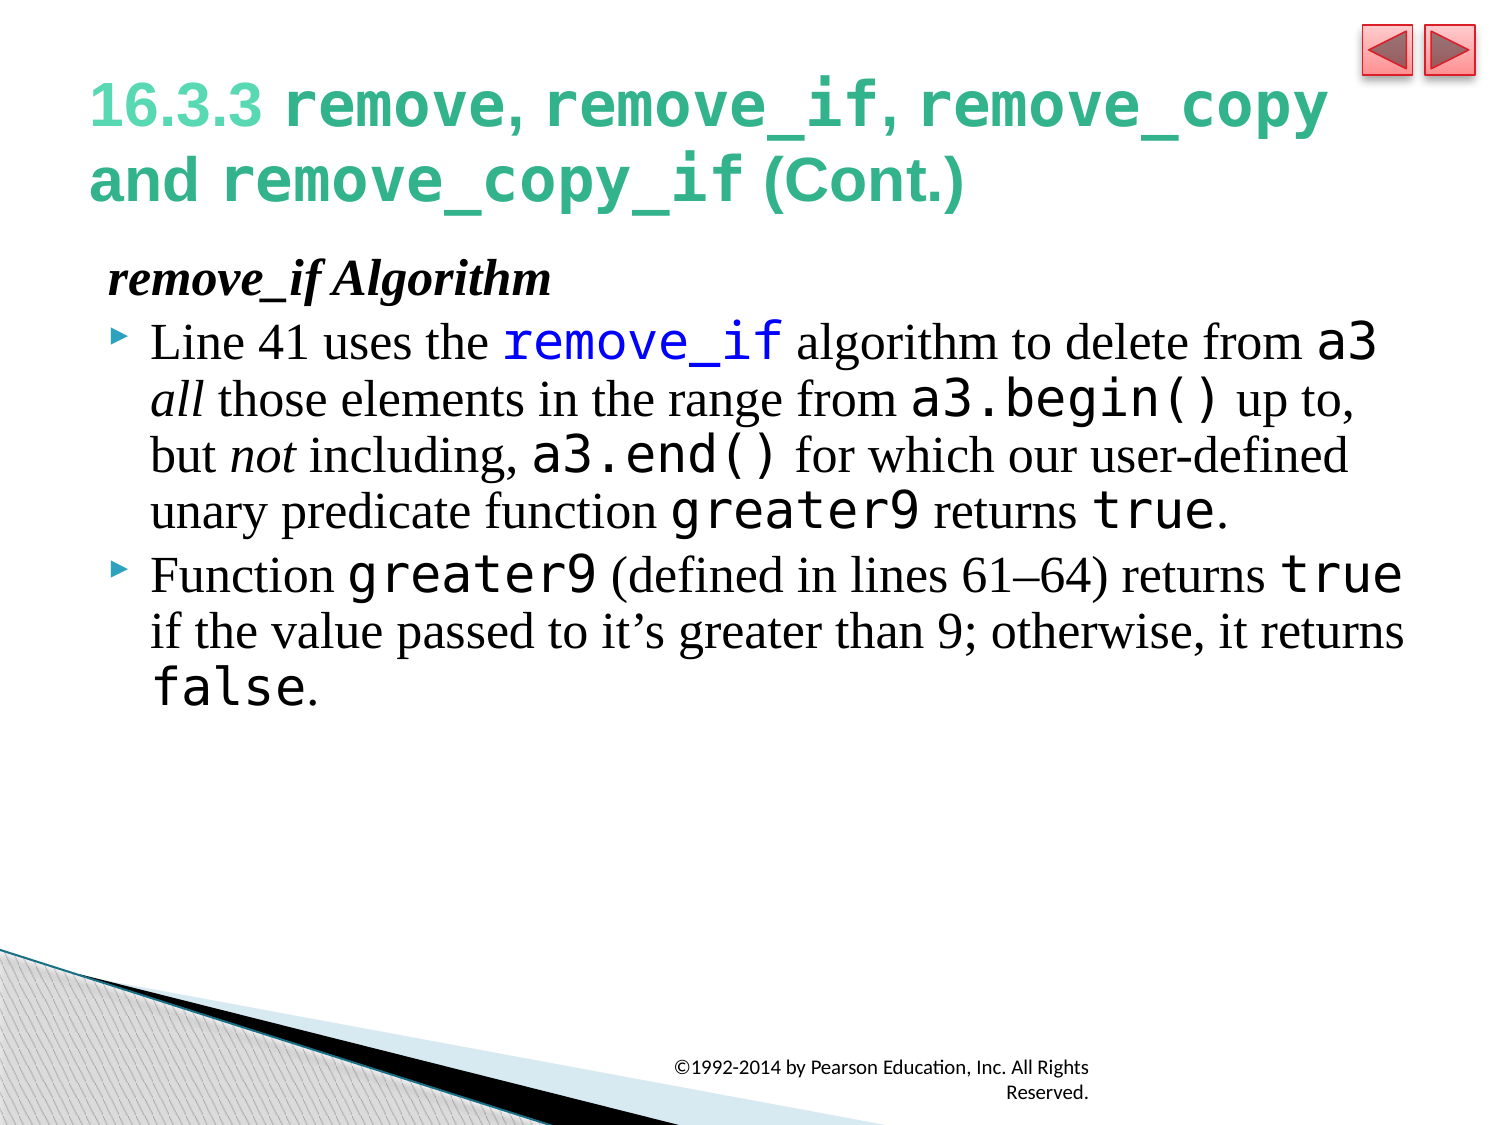

# 16.3.3 remove, remove_if, remove_copy and remove_copy_if (Cont.)
remove_if Algorithm
Line 41 uses the remove_if algorithm to delete from a3 all those elements in the range from a3.begin() up to, but not including, a3.end() for which our user-defined unary predicate function greater9 returns true.
Function greater9 (defined in lines 61–64) returns true if the value passed to it’s greater than 9; otherwise, it returns false.
©1992-2014 by Pearson Education, Inc. All Rights Reserved.